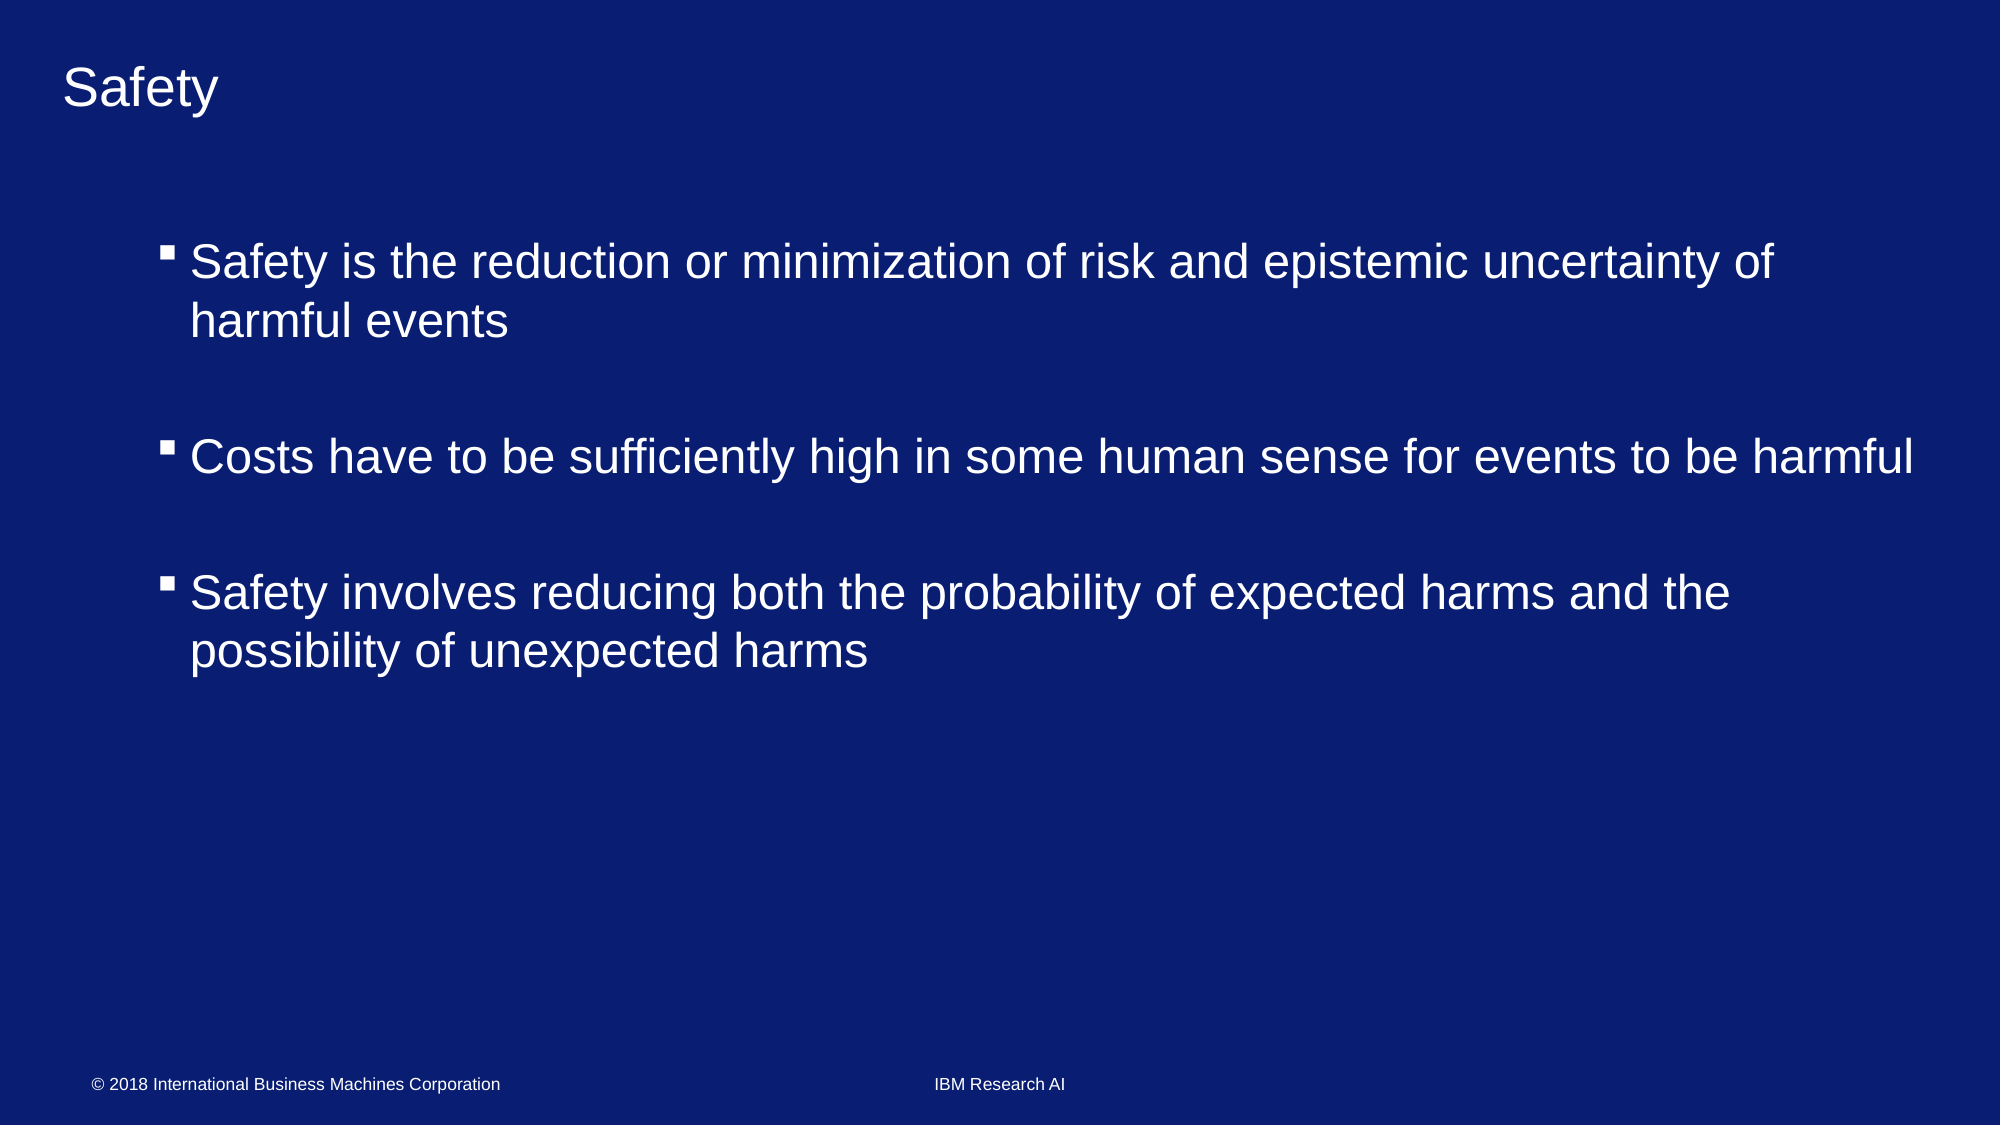

# Safety
Safety is the reduction or minimization of risk and epistemic uncertainty of harmful events

Costs have to be sufficiently high in some human sense for events to be harmful

Safety involves reducing both the probability of expected harms and the possibility of unexpected harms